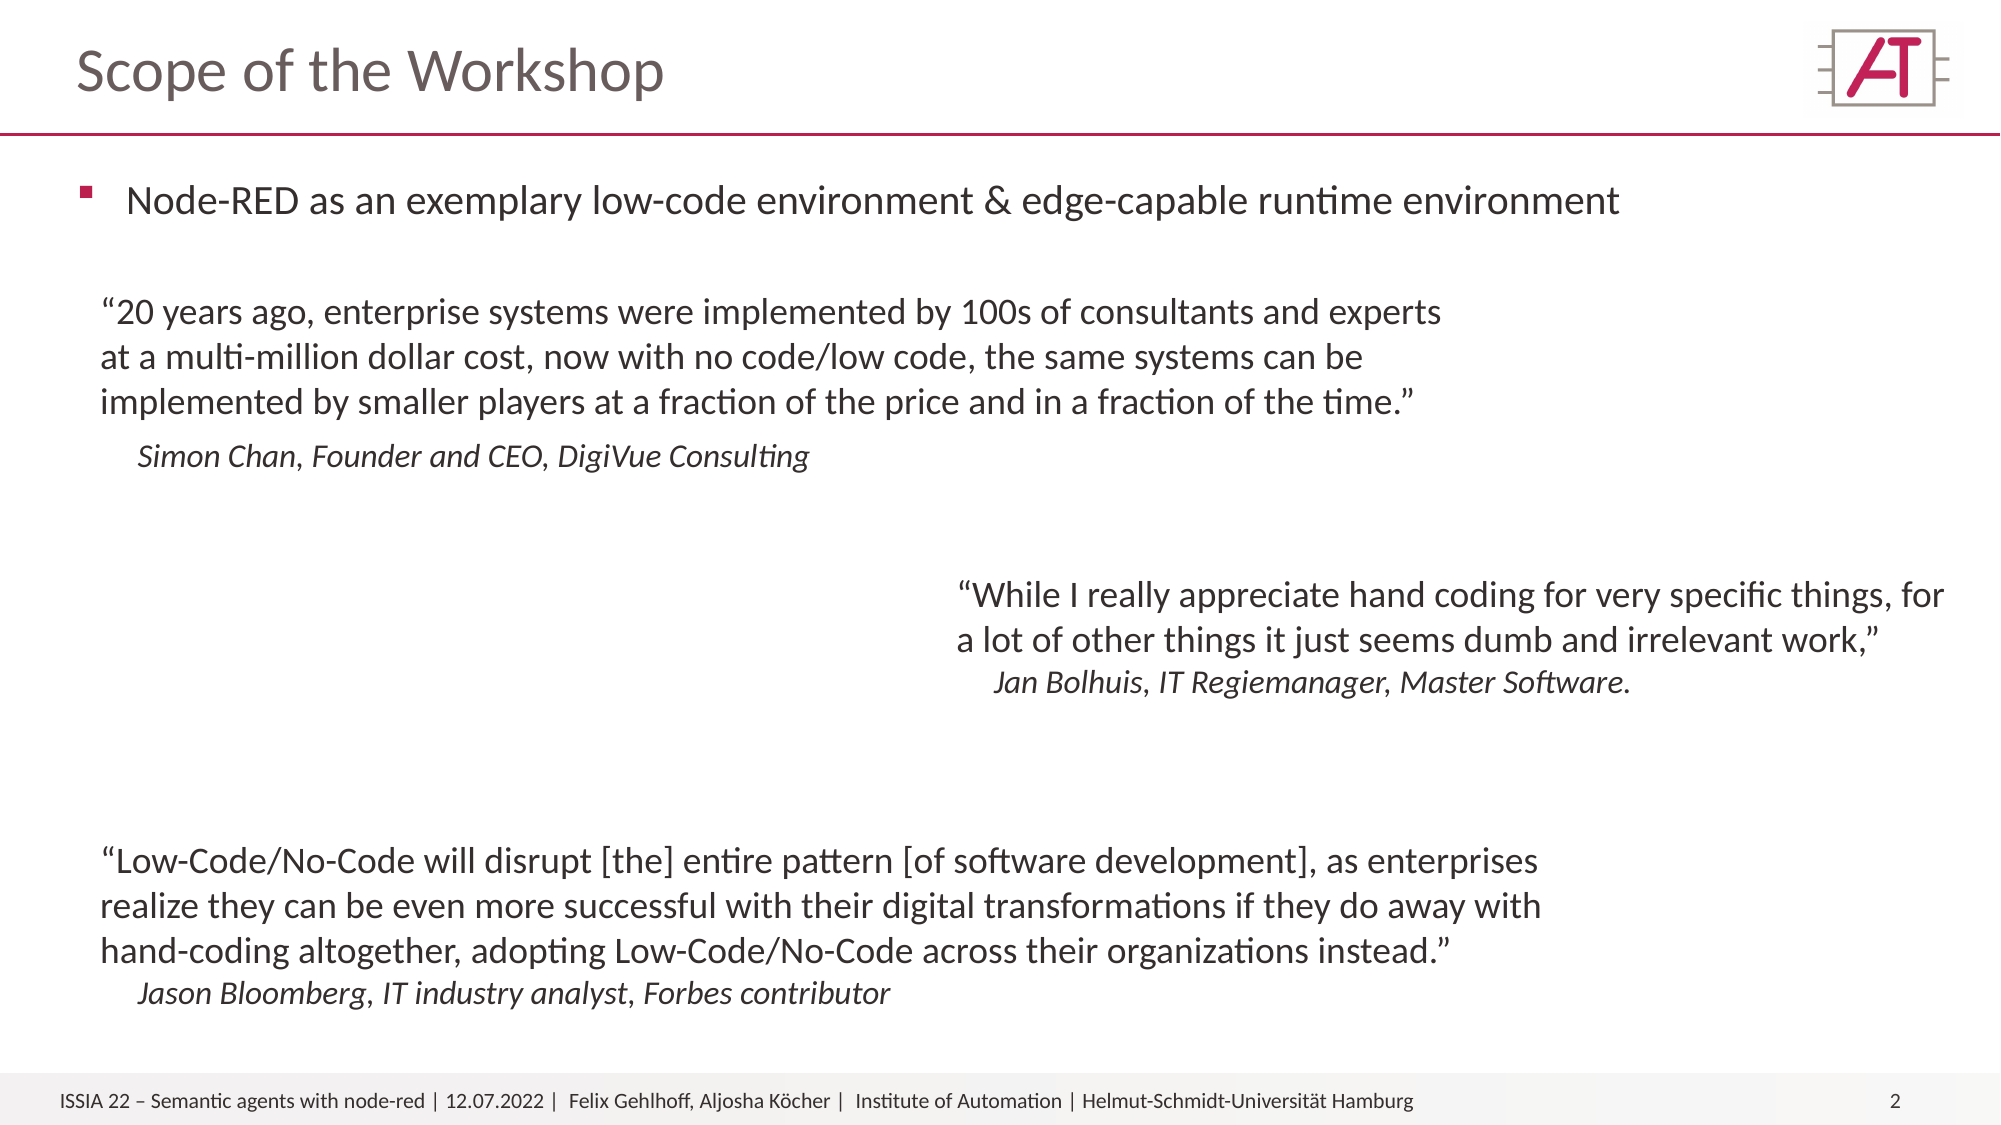

# Scope of the Workshop
Node-RED as an exemplary low-code environment & edge-capable runtime environment
“20 years ago, enterprise systems were implemented by 100s of consultants and experts at a multi-million dollar cost, now with no code/low code, the same systems can be implemented by smaller players at a fraction of the price and in a fraction of the time.”
     Simon Chan, Founder and CEO, DigiVue Consulting
“While I really appreciate hand coding for very specific things, for a lot of other things it just seems dumb and irrelevant work,”
     Jan Bolhuis, IT Regiemanager, Master Software.
“Low-Code/No-Code will disrupt [the] entire pattern [of software development], as enterprises realize they can be even more successful with their digital transformations if they do away with hand-coding altogether, adopting Low-Code/No-Code across their organizations instead.”
     Jason Bloomberg, IT industry analyst, Forbes contributor